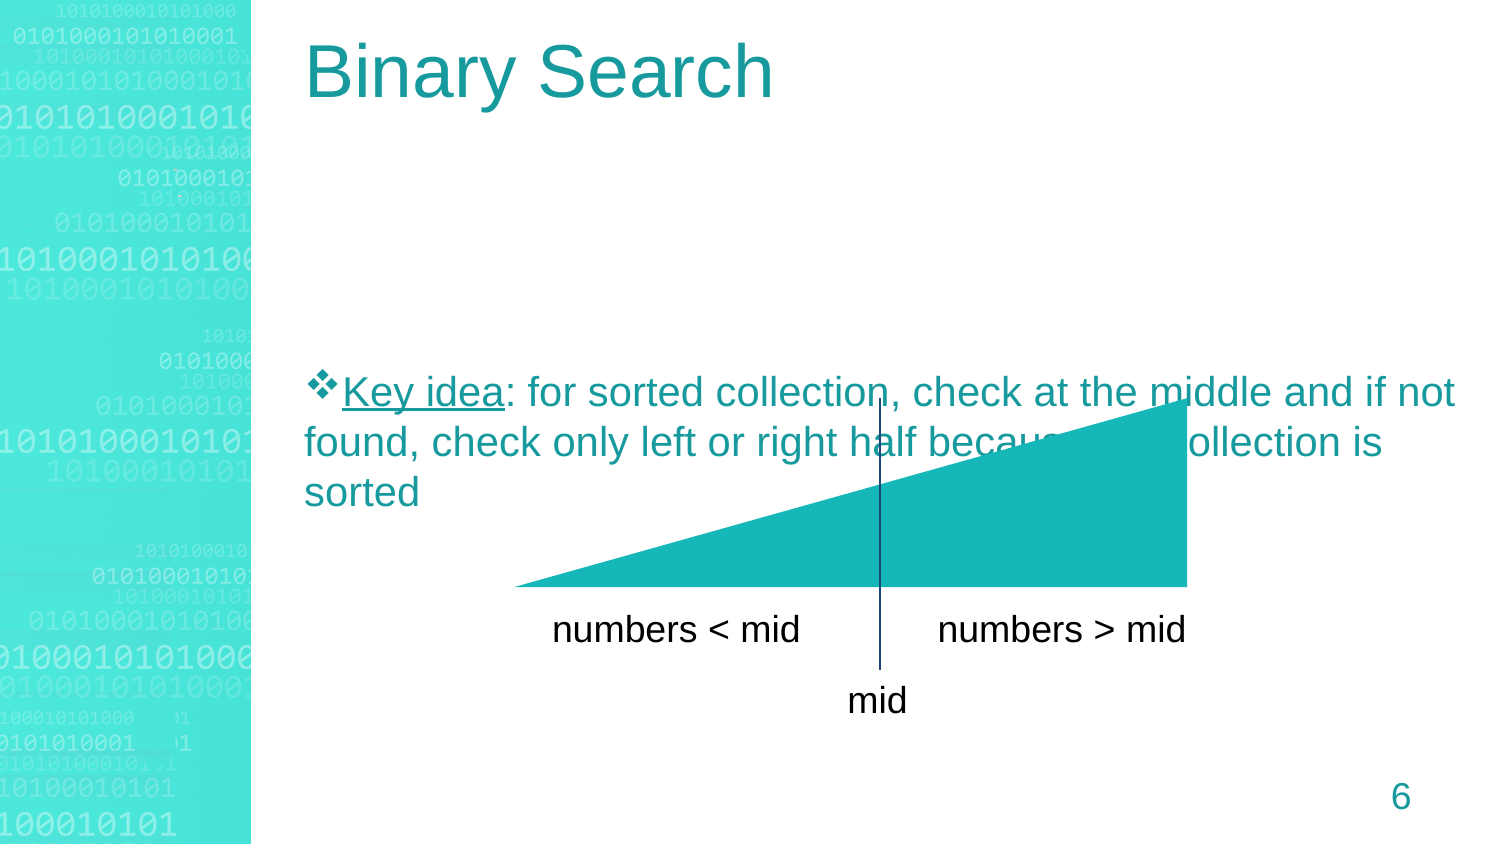

Binary Search
Key idea: for sorted collection, check at the middle and if not found, check only left or right half because the collection is sorted

numbers < mid
numbers > mid
mid